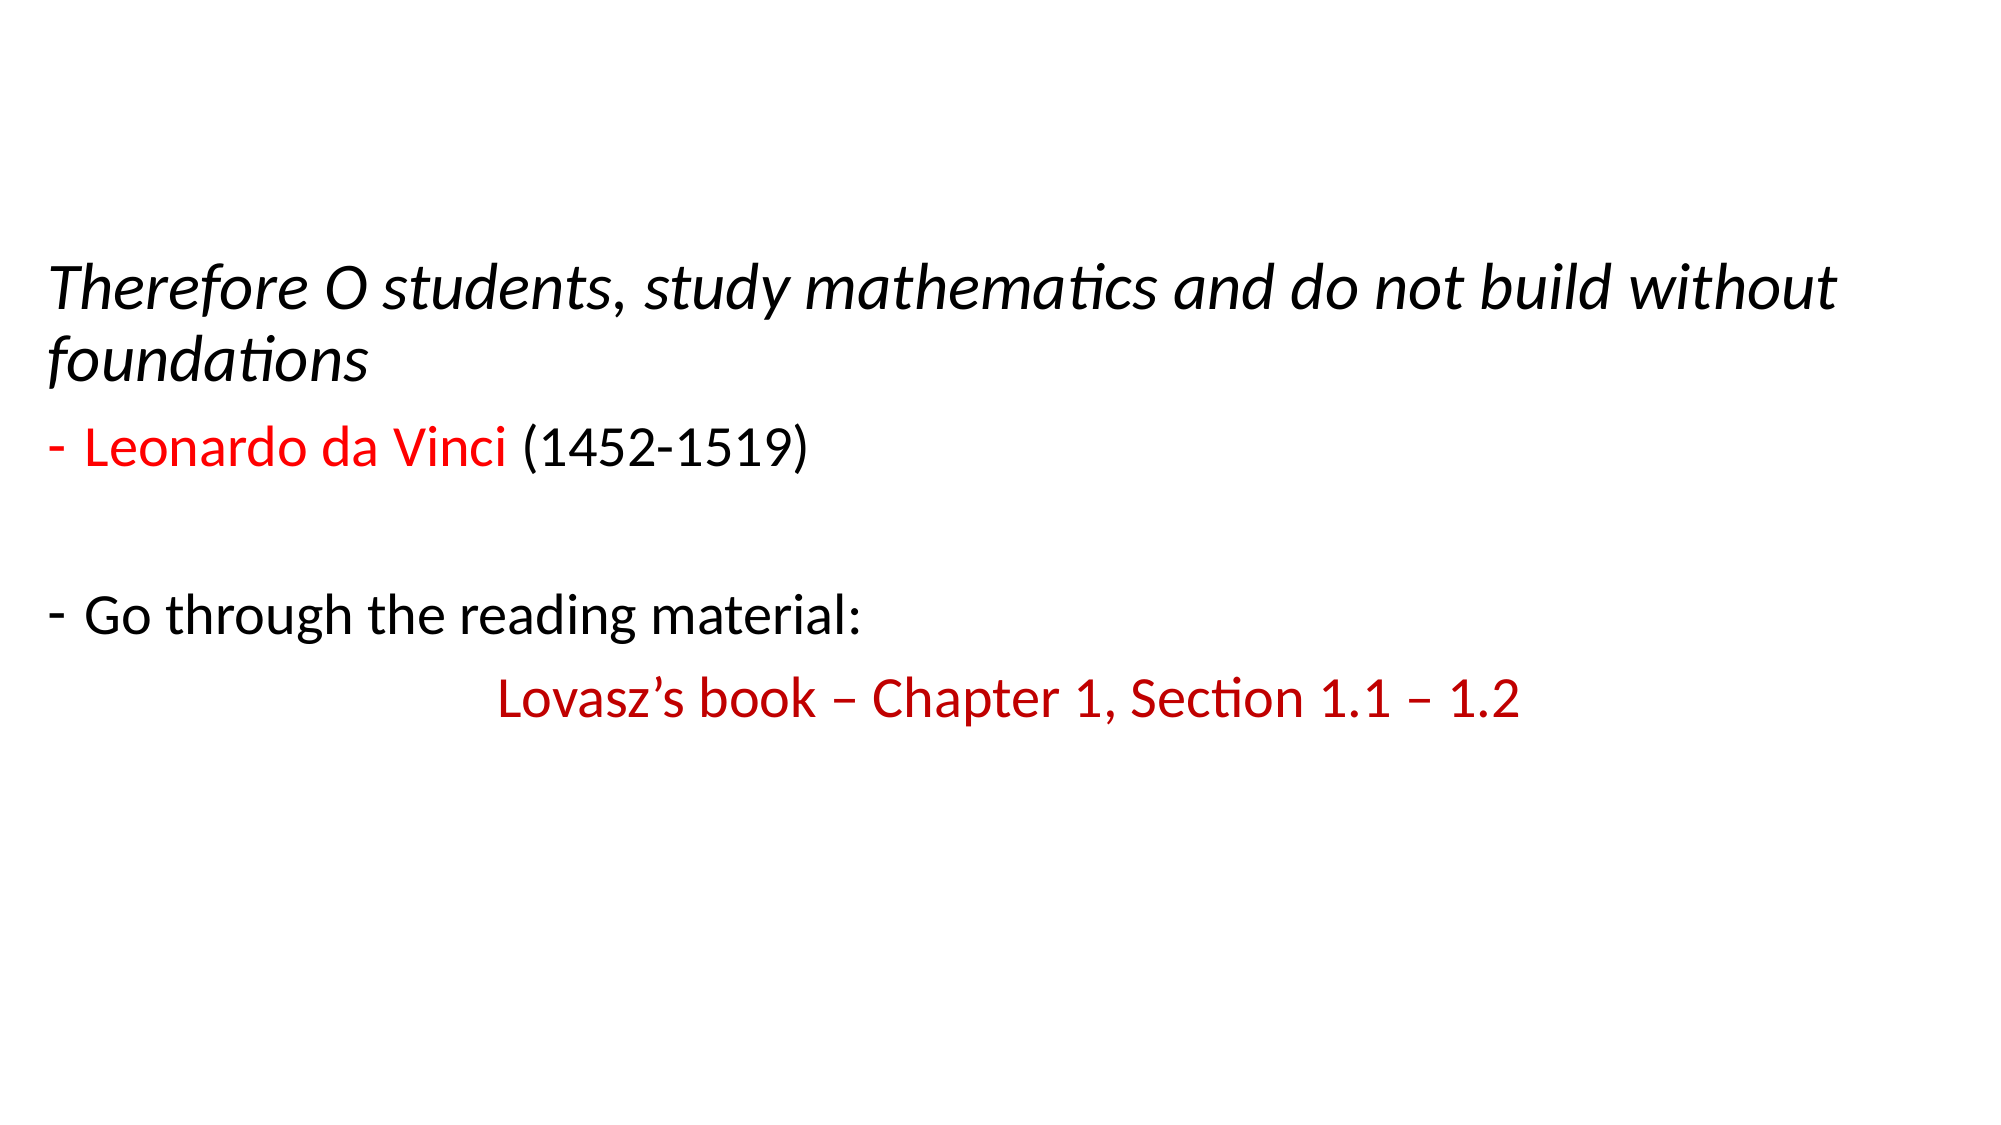

Therefore O students, study mathematics and do not build without foundations
Leonardo da Vinci (1452-1519)

Go through the reading material:
			Lovasz’s book – Chapter 1, Section 1.1 – 1.2